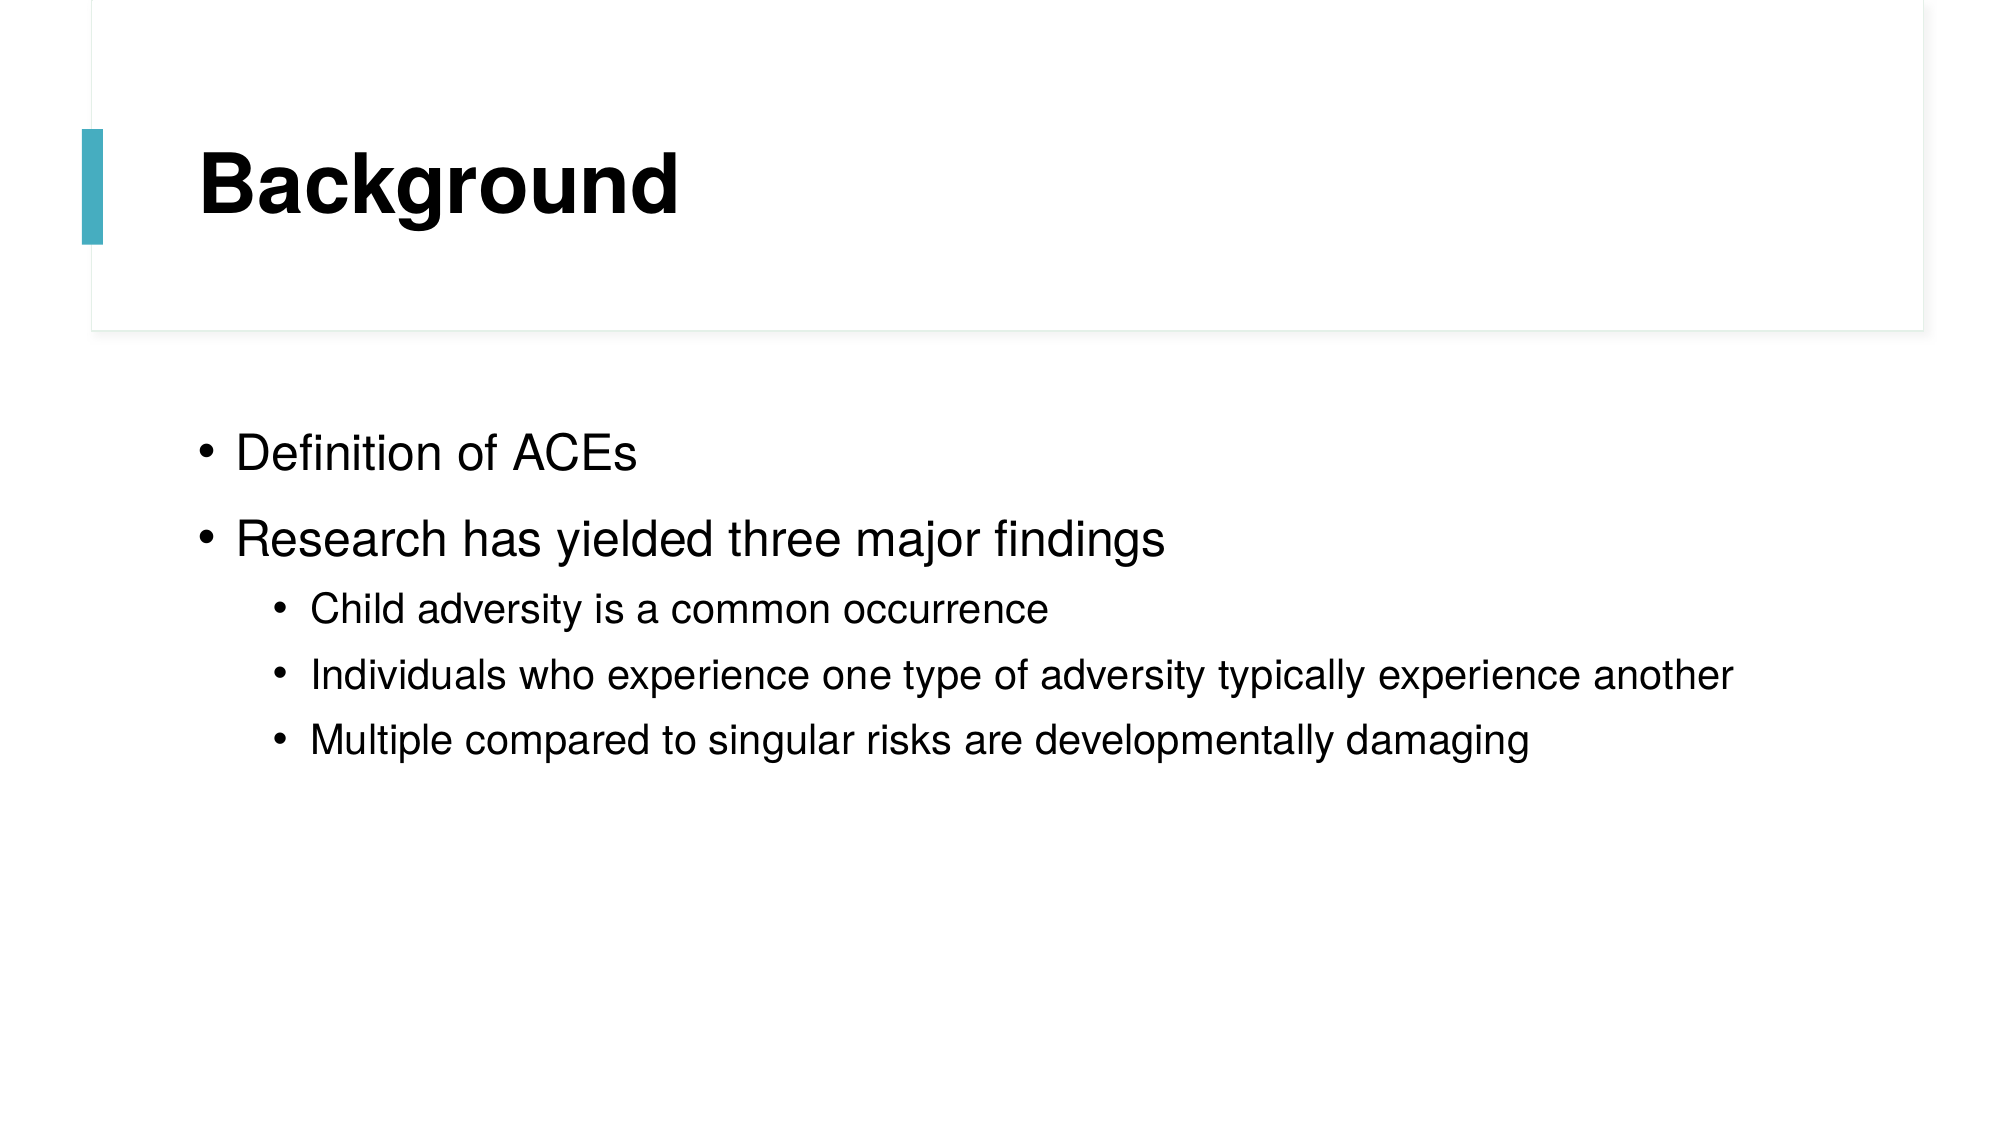

# Background
Definition of ACEs
Research has yielded three major findings
Child adversity is a common occurrence
Individuals who experience one type of adversity typically experience another
Multiple compared to singular risks are developmentally damaging